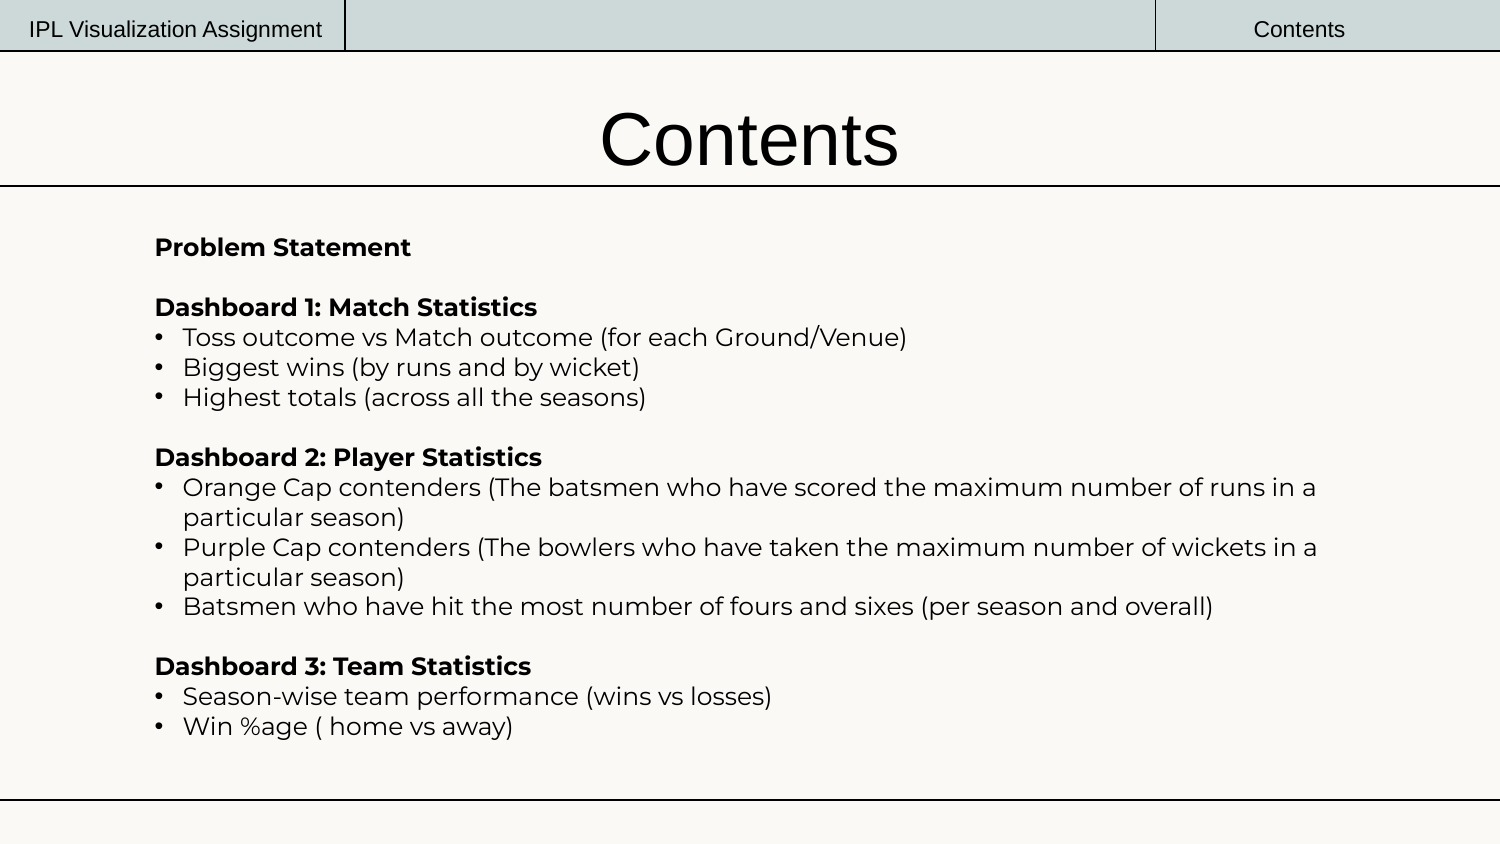

IPL Visualization Assignment
Contents
# Contents
Problem Statement

Dashboard 1: Match Statistics
Toss outcome vs Match outcome (for each Ground/Venue)
Biggest wins (by runs and by wicket)
Highest totals (across all the seasons)

Dashboard 2: Player Statistics
Orange Cap contenders (The batsmen who have scored the maximum number of runs in a particular season)
Purple Cap contenders (The bowlers who have taken the maximum number of wickets in a particular season)
Batsmen who have hit the most number of fours and sixes (per season and overall)

Dashboard 3: Team Statistics
Season-wise team performance (wins vs losses)
Win %age ( home vs away)